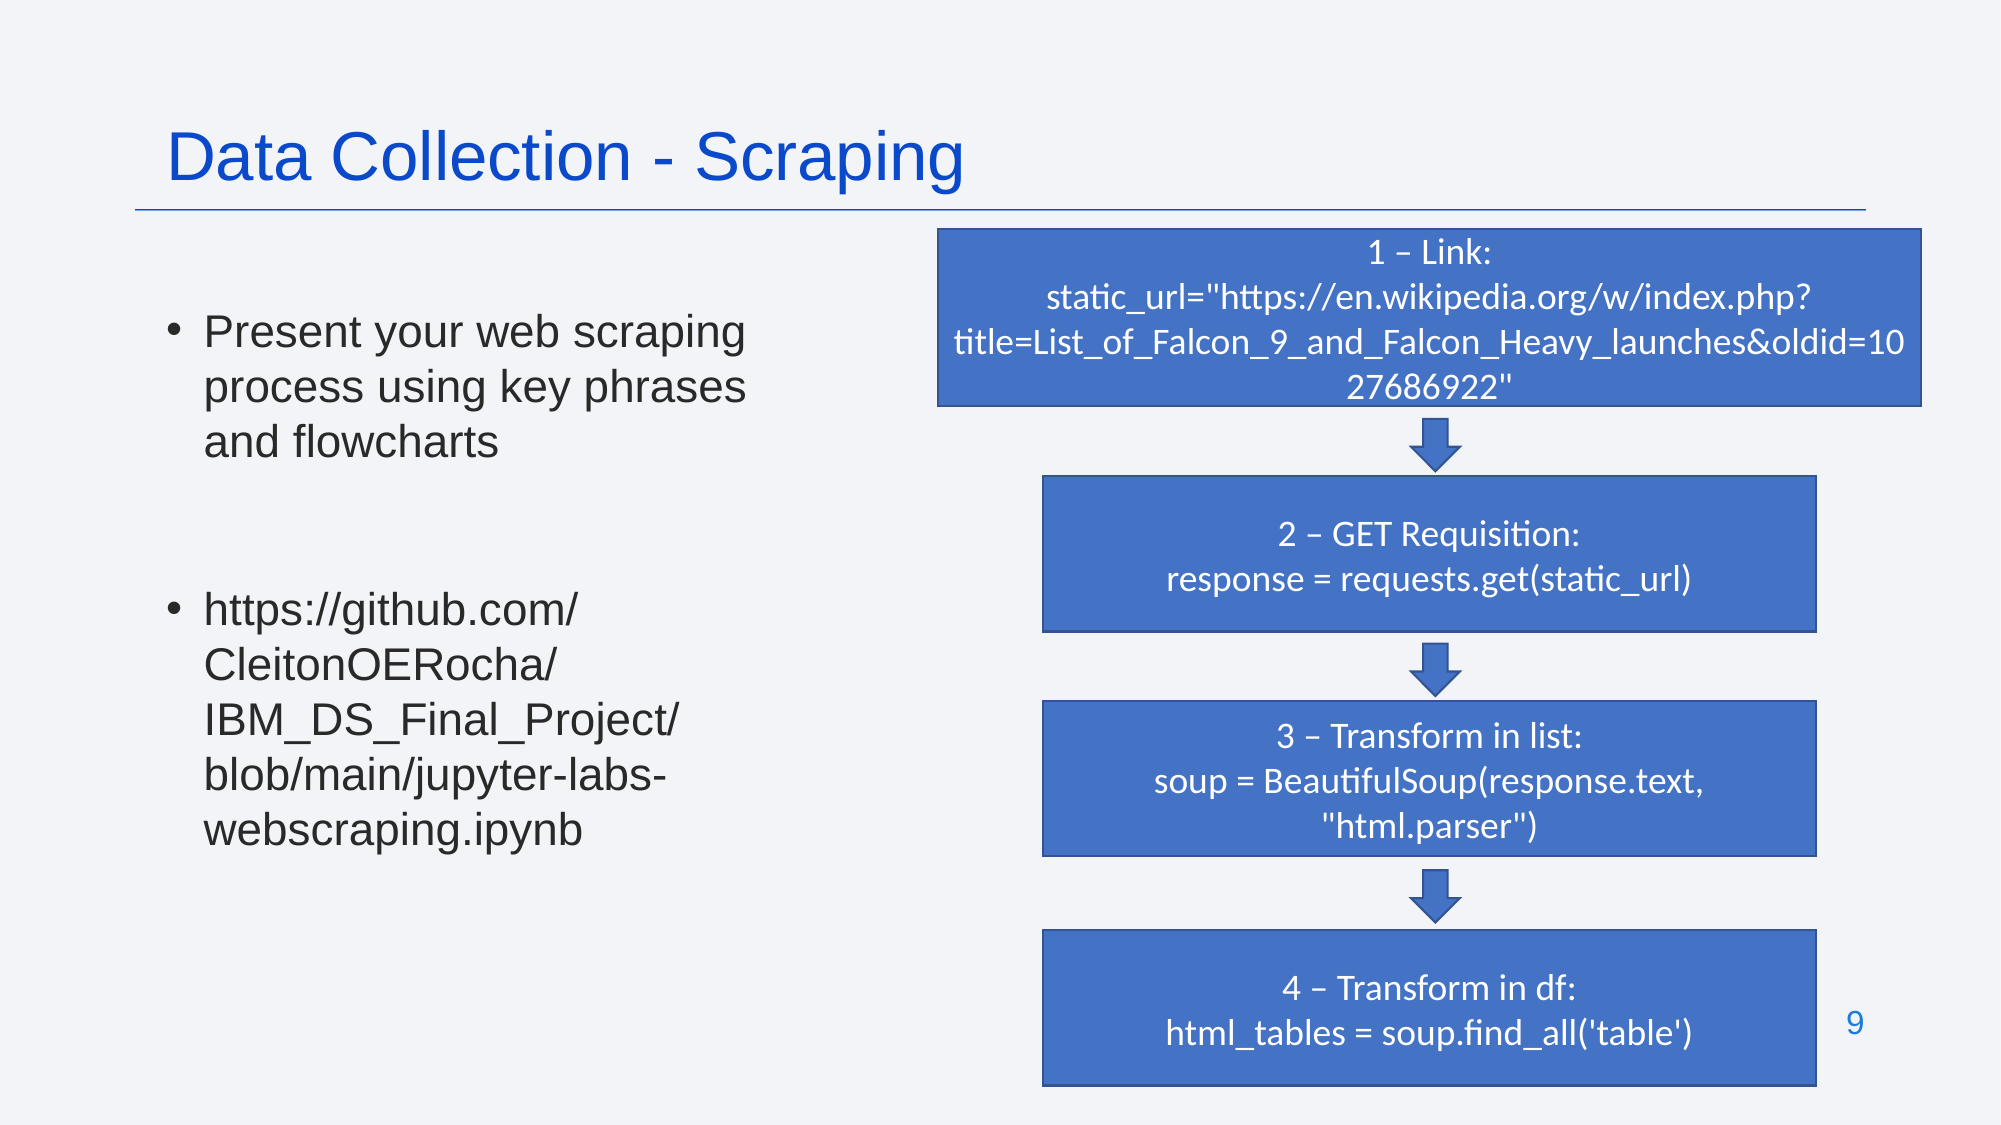

Data Collection - Scraping
1 – Link:
static_url="https://en.wikipedia.org/w/index.php?title=List_of_Falcon_9_and_Falcon_Heavy_launches&oldid=1027686922"
Present your web scraping process using key phrases and flowcharts

https://github.com/CleitonOERocha/IBM_DS_Final_Project/blob/main/jupyter-labs-webscraping.ipynb

2 – GET Requisition:
response = requests.get(static_url)

3 – Transform in list:
soup = BeautifulSoup(response.text, "html.parser")

4 – Transform in df:
html_tables = soup.find_all('table')
9